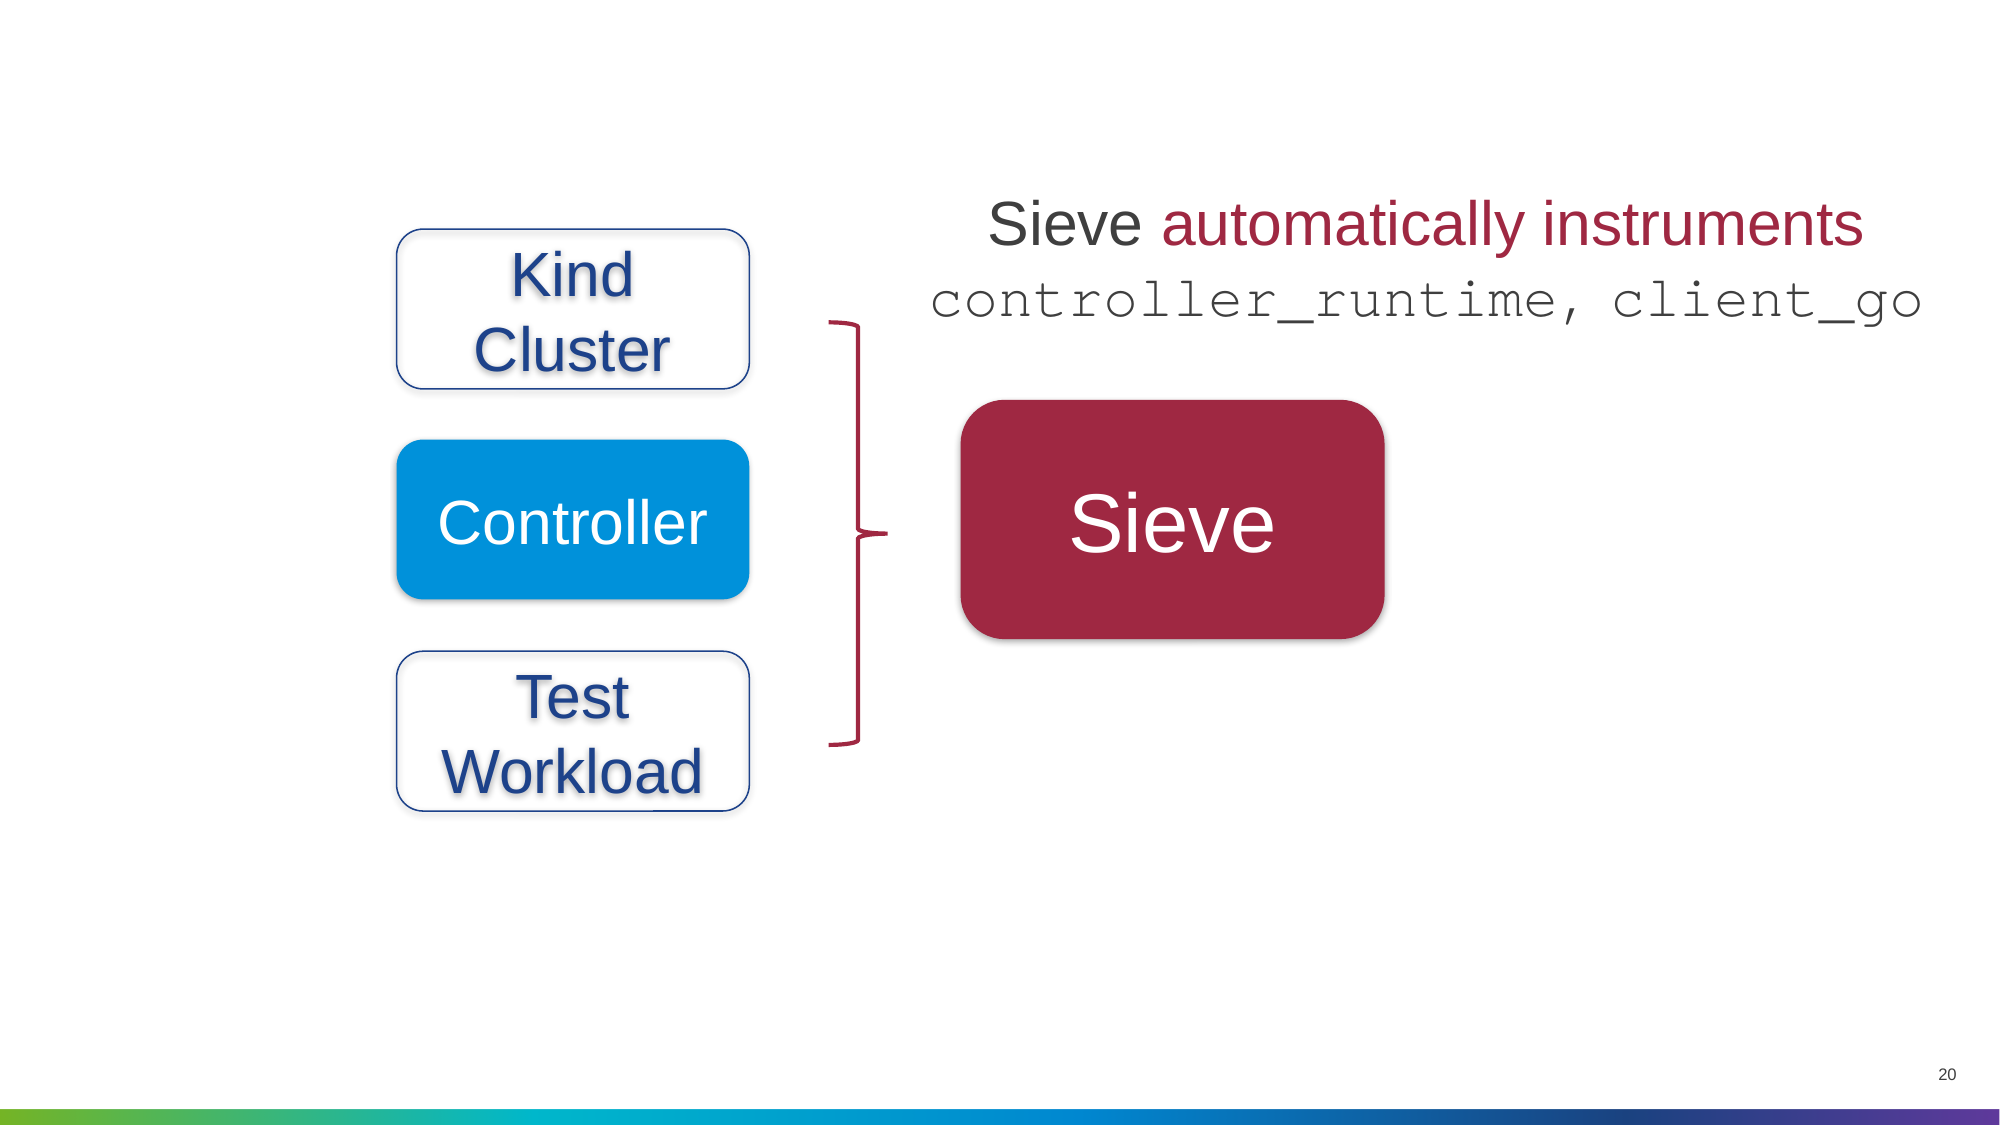

Sieve automatically instruments controller_runtime, client_go
Kind Cluster

Sieve
# Sieve
Controller
Test Workload